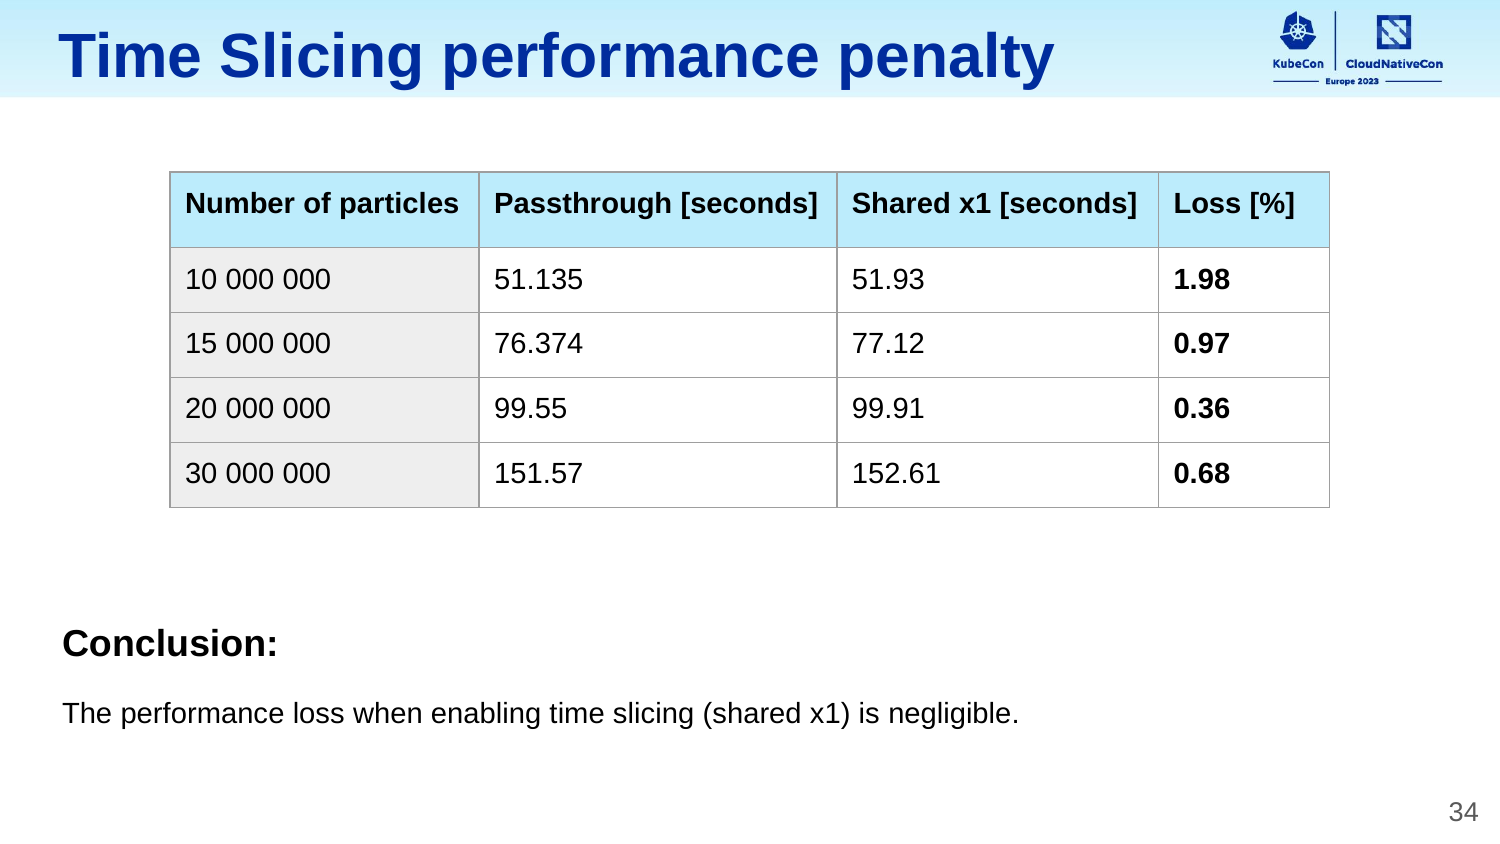

Time Slicing performance penalty
| Number of particles | Passthrough [seconds] | Shared x1 [seconds] | Loss [%] |
| --- | --- | --- | --- |
| 10 000 000 | 51.135 | 51.93 | 1.98 |
| 15 000 000 | 76.374 | 77.12 | 0.97 |
| 20 000 000 | 99.55 | 99.91 | 0.36 |
| 30 000 000 | 151.57 | 152.61 | 0.68 |
Conclusion:
The performance loss when enabling time slicing (shared x1) is negligible.
34